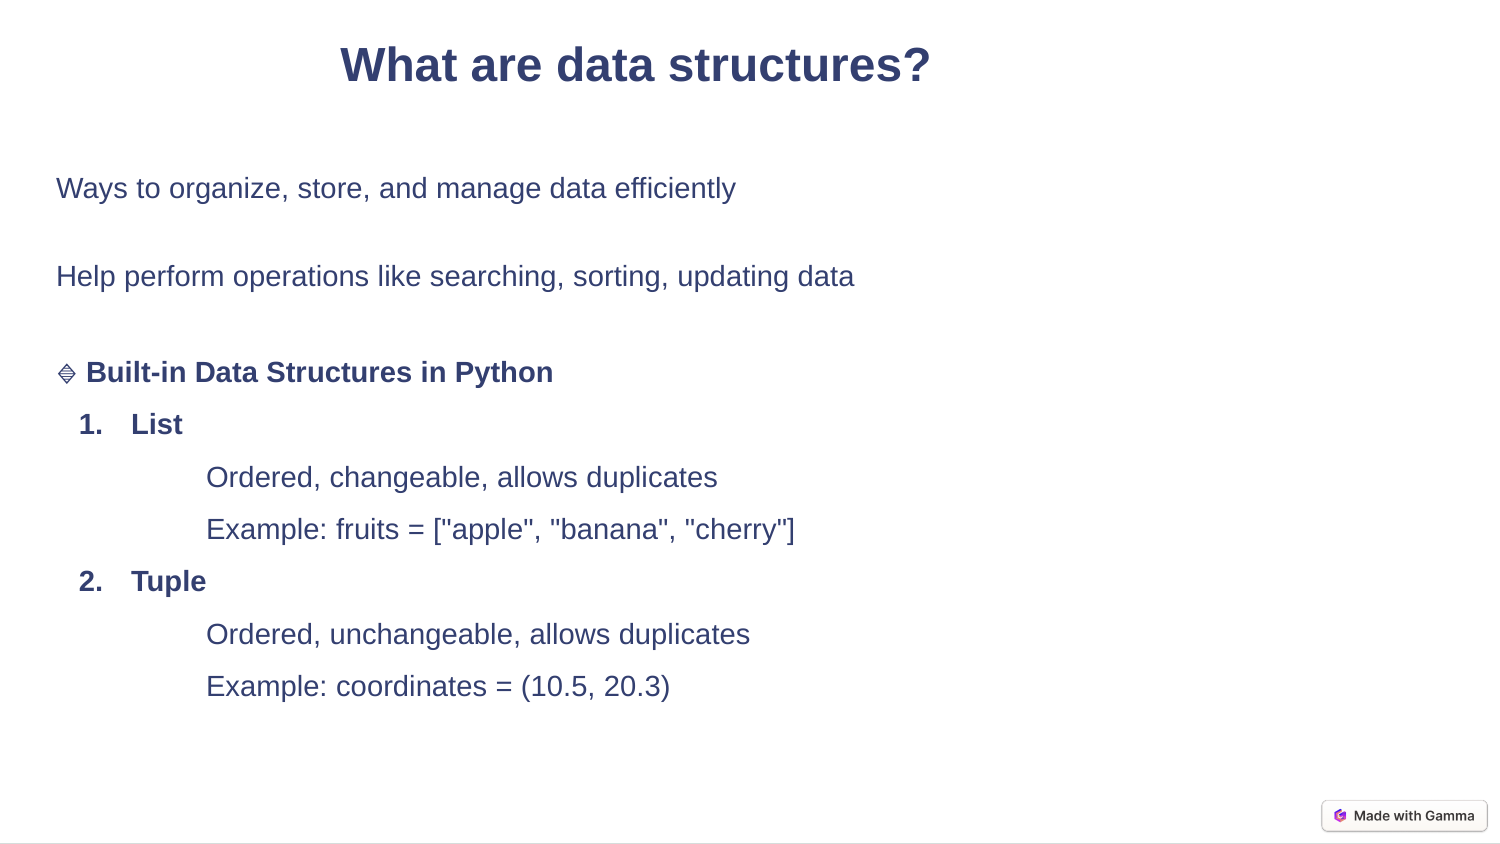

What are data structures?
Ways to organize, store, and manage data efficiently

Help perform operations like searching, sorting, updating data

🔹 Built-in Data Structures in Python
List
	Ordered, changeable, allows duplicates
	Example: fruits = ["apple", "banana", "cherry"]
Tuple
	Ordered, unchangeable, allows duplicates
	Example: coordinates = (10.5, 20.3)